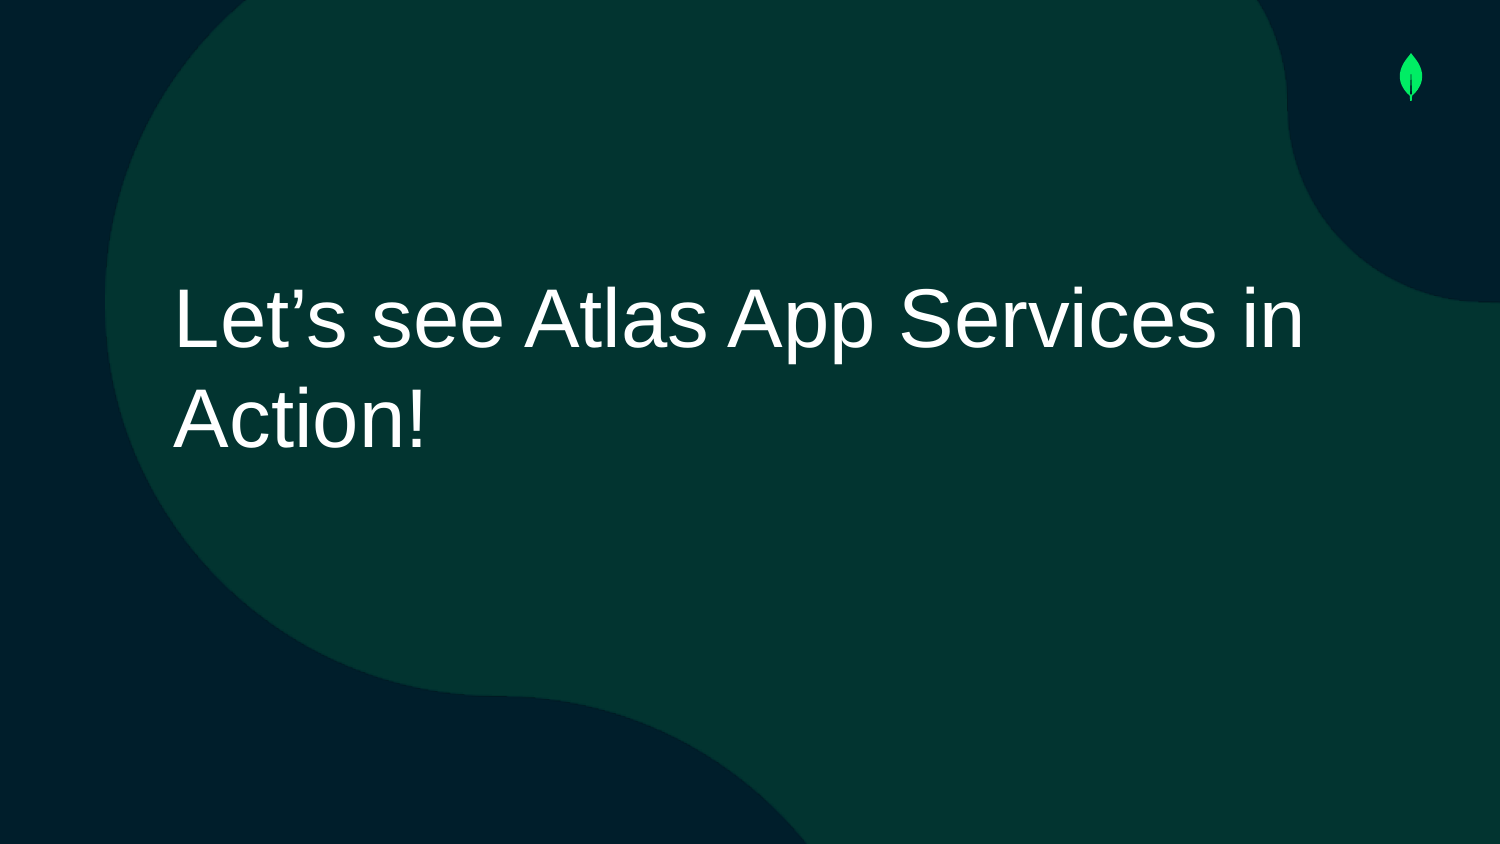

# Let’s see Atlas App Services in Action!